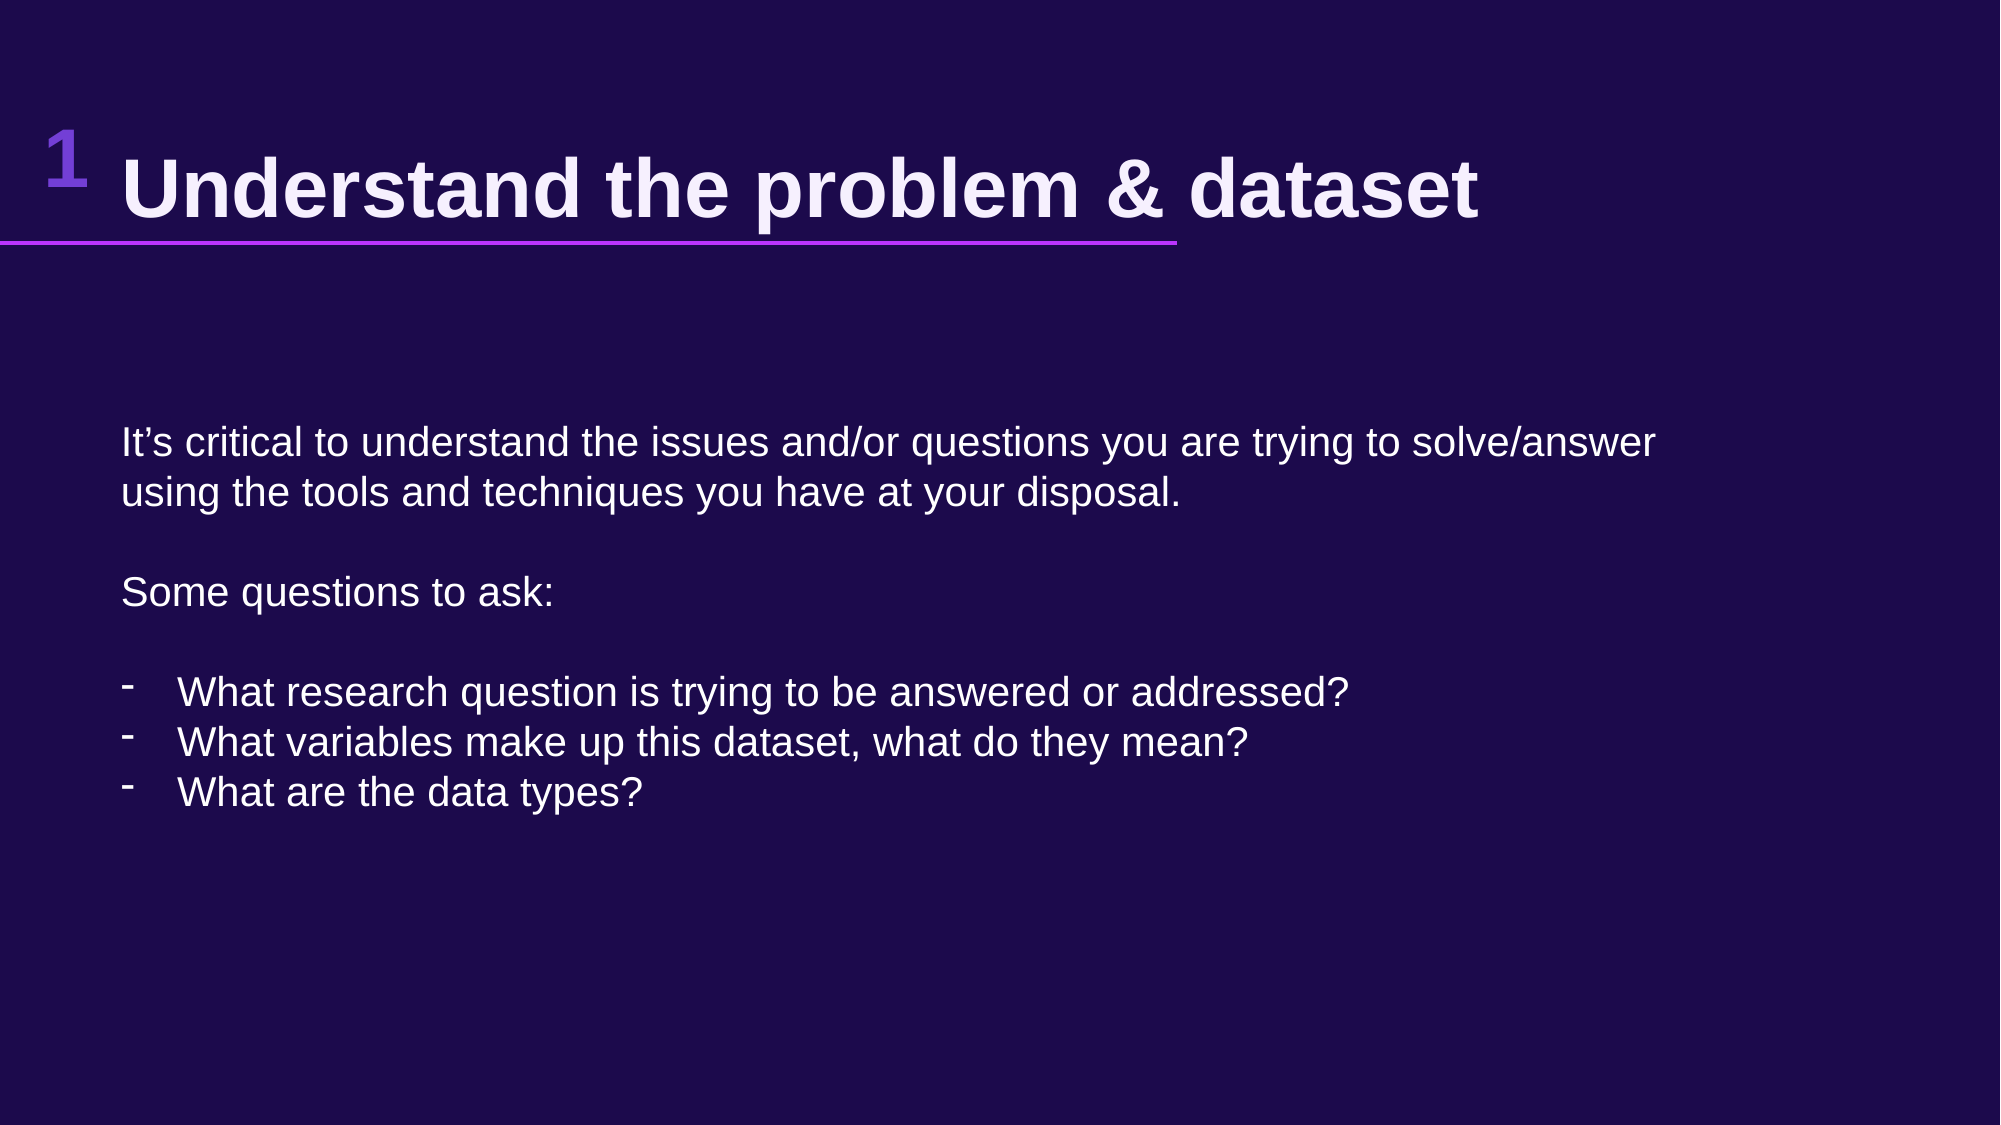

# Understand the problem & dataset
1
It’s critical to understand the issues and/or questions you are trying to solve/answer using the tools and techniques you have at your disposal.

Some questions to ask:

What research question is trying to be answered or addressed?
What variables make up this dataset, what do they mean?
What are the data types?